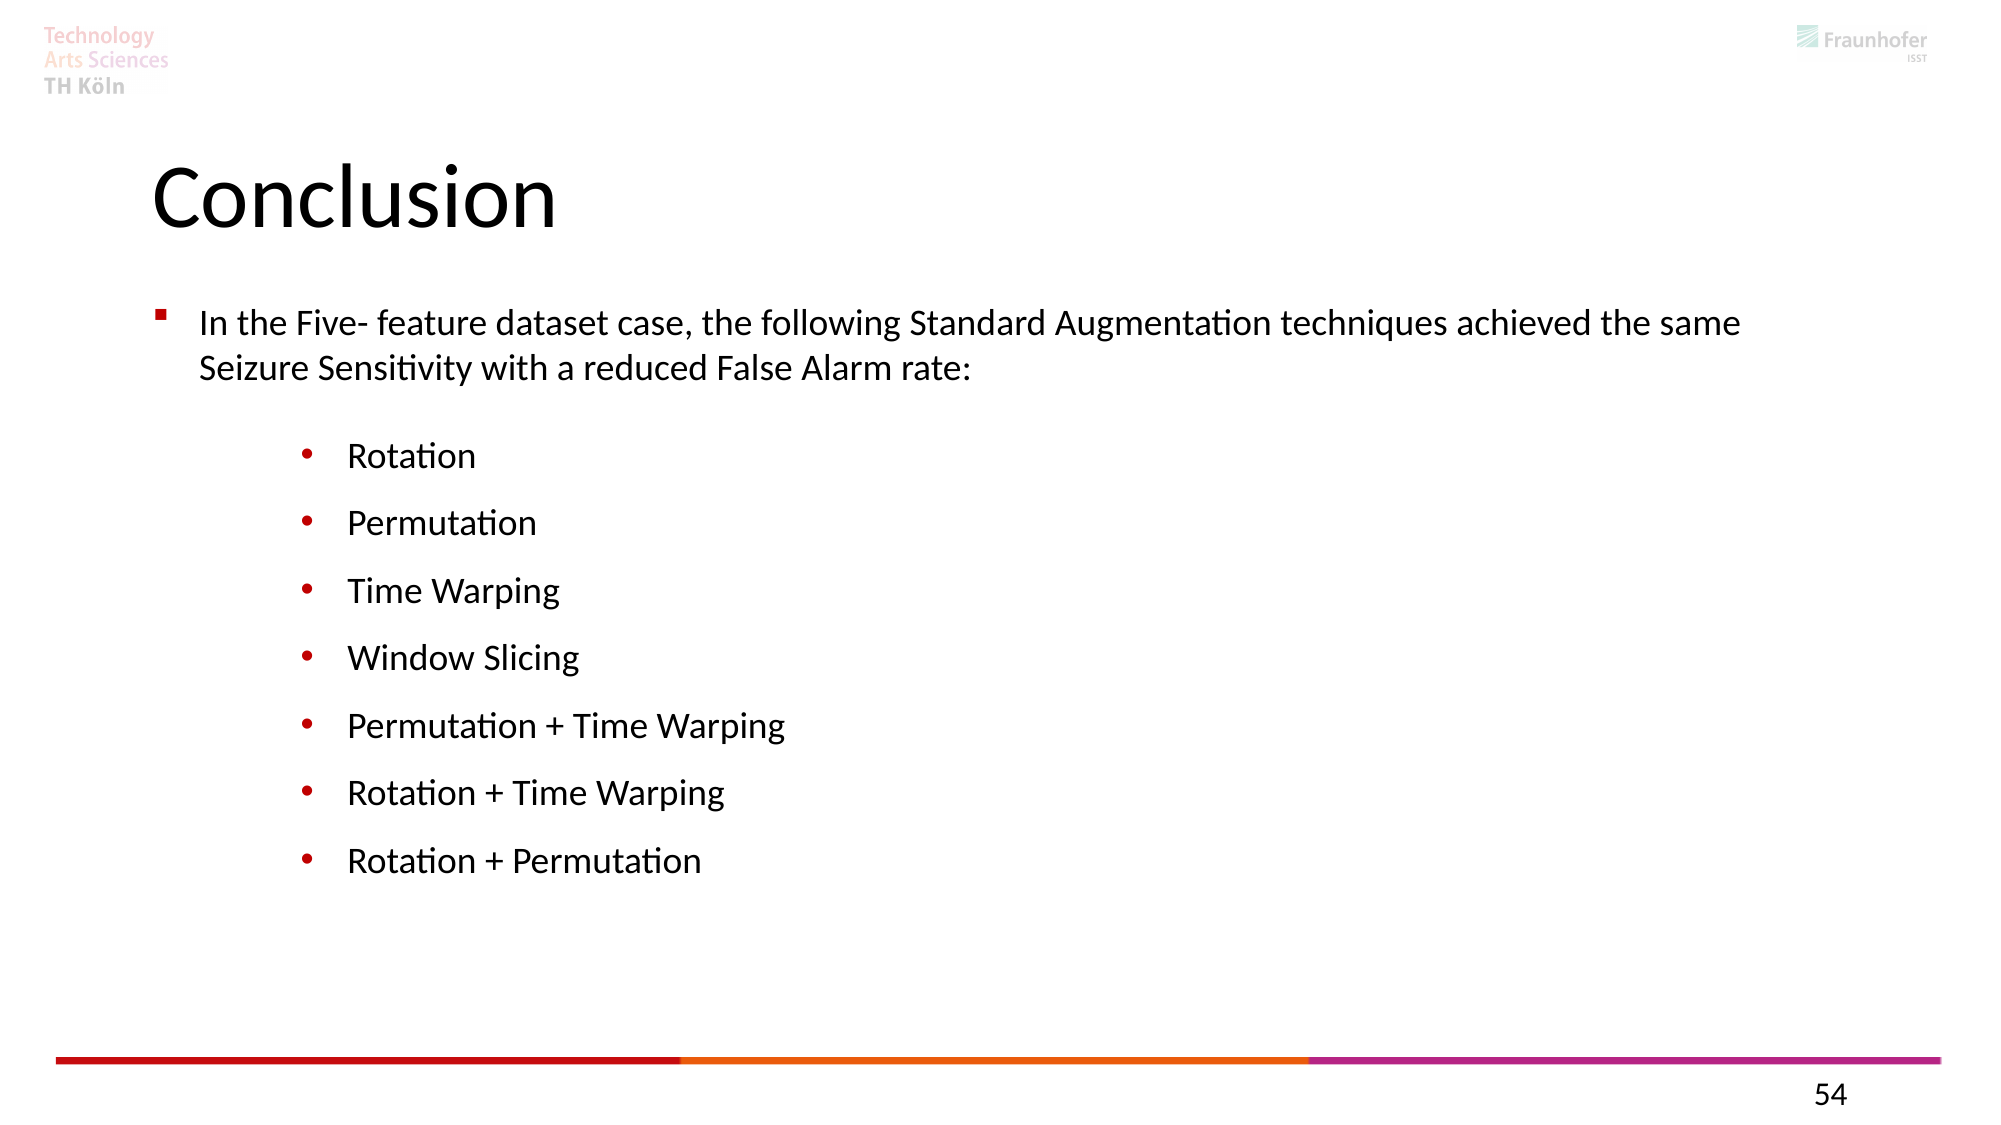

Conclusion
In the Five- feature dataset case, the following Standard Augmentation techniques achieved the same Seizure Sensitivity with a reduced False Alarm rate:
Rotation
Permutation
Time Warping
Window Slicing
Permutation + Time Warping
Rotation + Time Warping
Rotation + Permutation

54